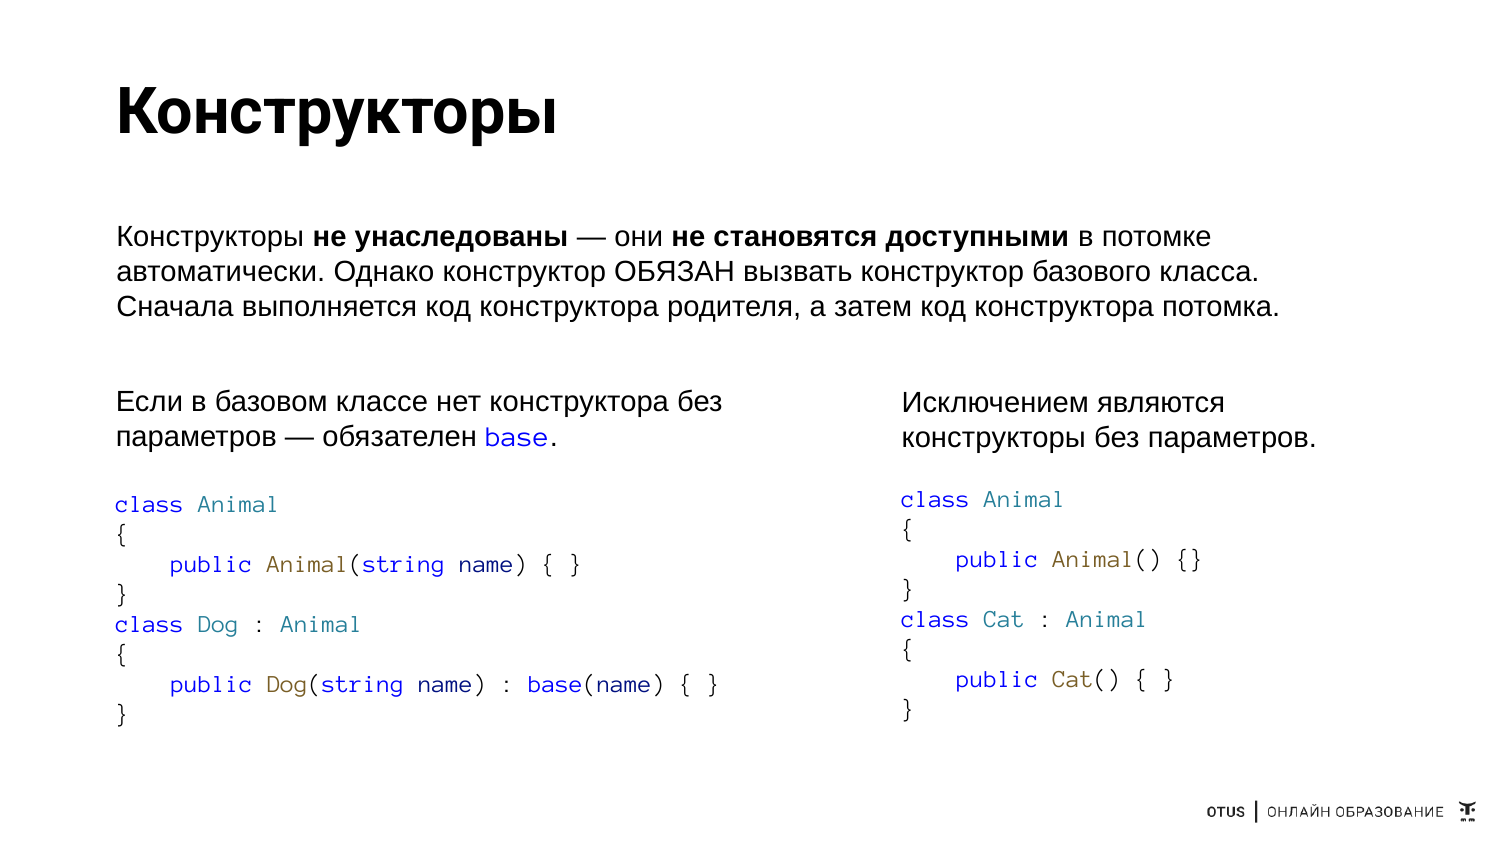

# Конструкторы
Конструкторы не унаследованы — они не становятся доступными в потомке автоматически. Однако конструктор ОБЯЗАН вызвать конструктор базового класса.
Сначала выполняется код конструктора родителя, а затем код конструктора потомка.
Если в базовом классе нет конструктора без параметров — обязателен base.

class Animal
{
    public Animal(string name) { }
}
class Dog : Animal
{
    public Dog(string name) : base(name) { }
}
Исключением являются конструкторы без параметров.

class Animal
{
    public Animal() {}
}
class Cat : Animal
{
    public Cat() { }
}